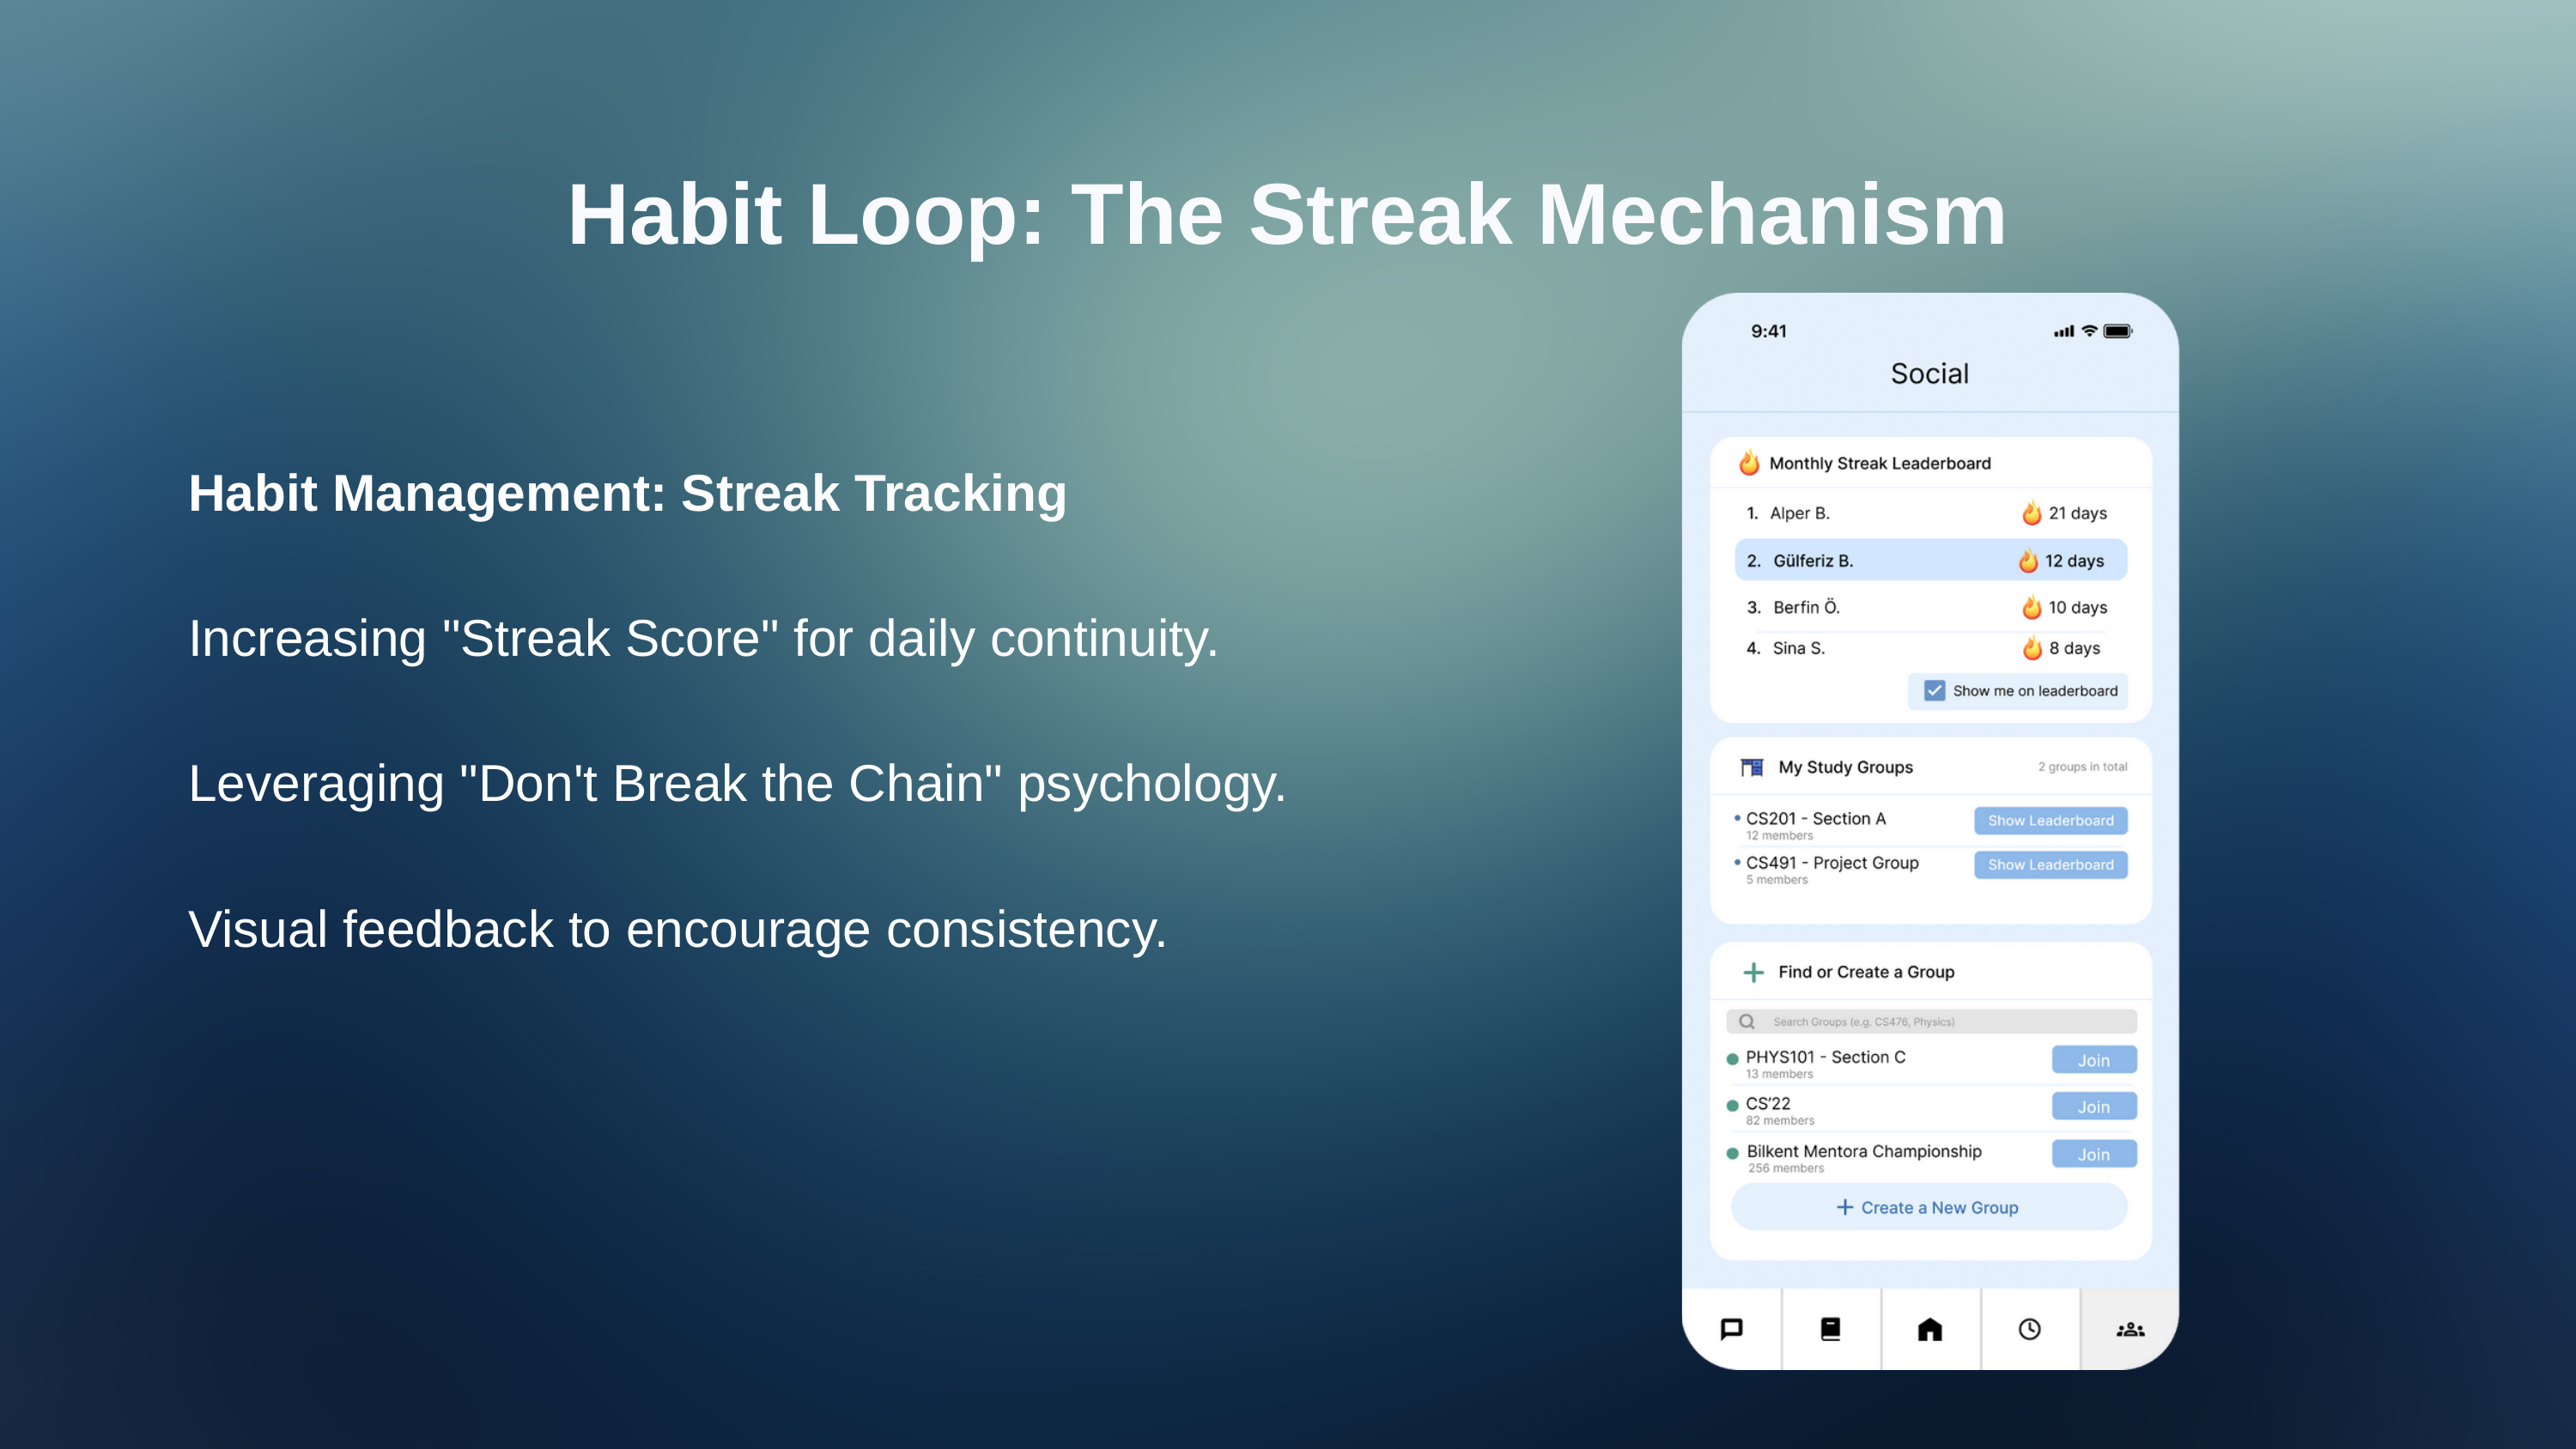

Habit Loop: The Streak Mechanism

Habit Management: Streak Tracking

Increasing "Streak Score" for daily continuity.

Leveraging "Don't Break the Chain" psychology.

Visual feedback to encourage consistency.